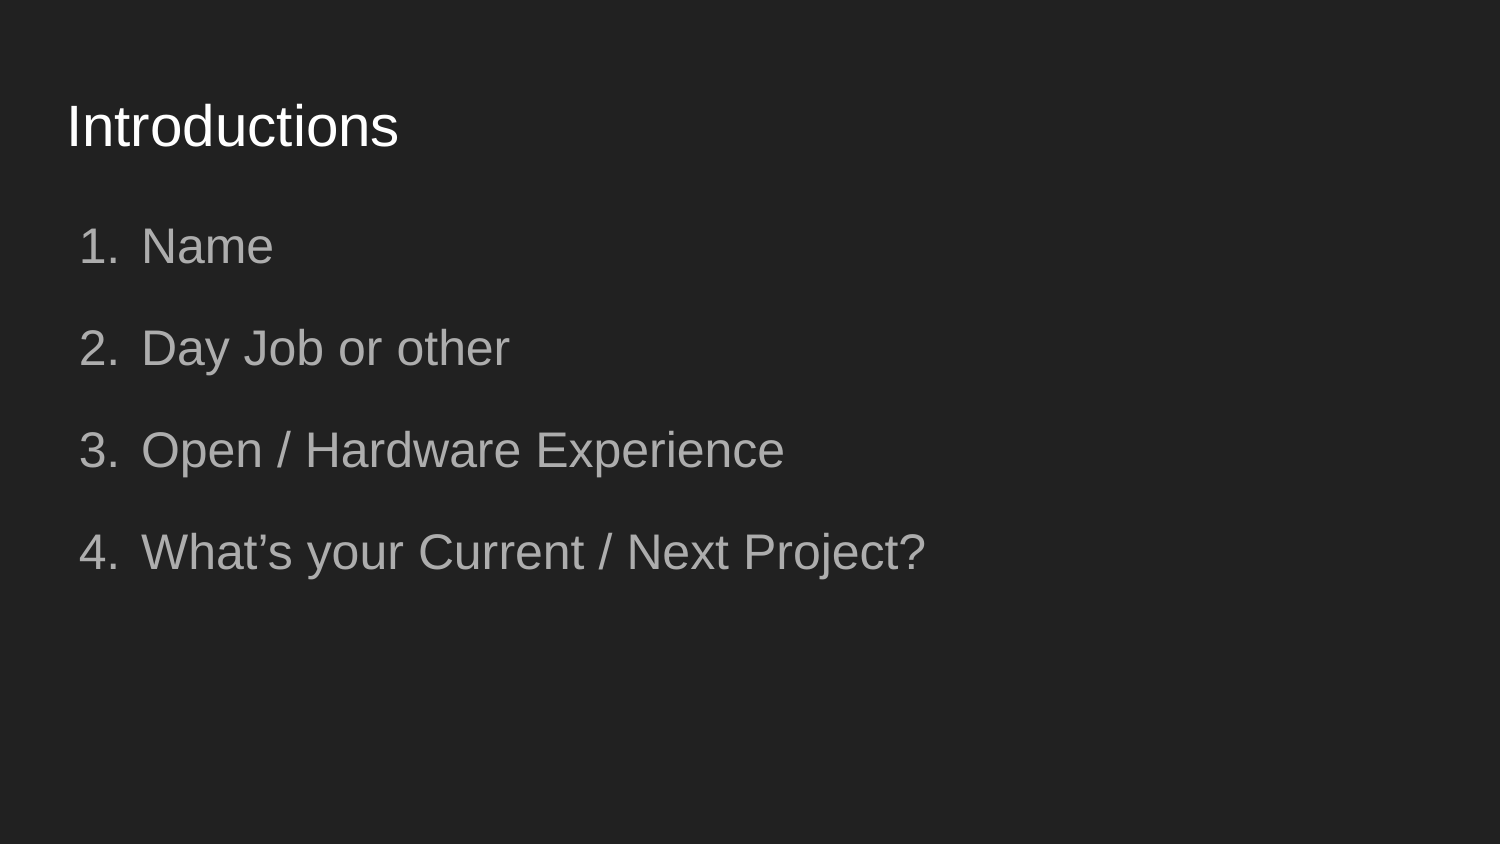

# Introductions
Name
Day Job or other
Open / Hardware Experience
What’s your Current / Next Project?